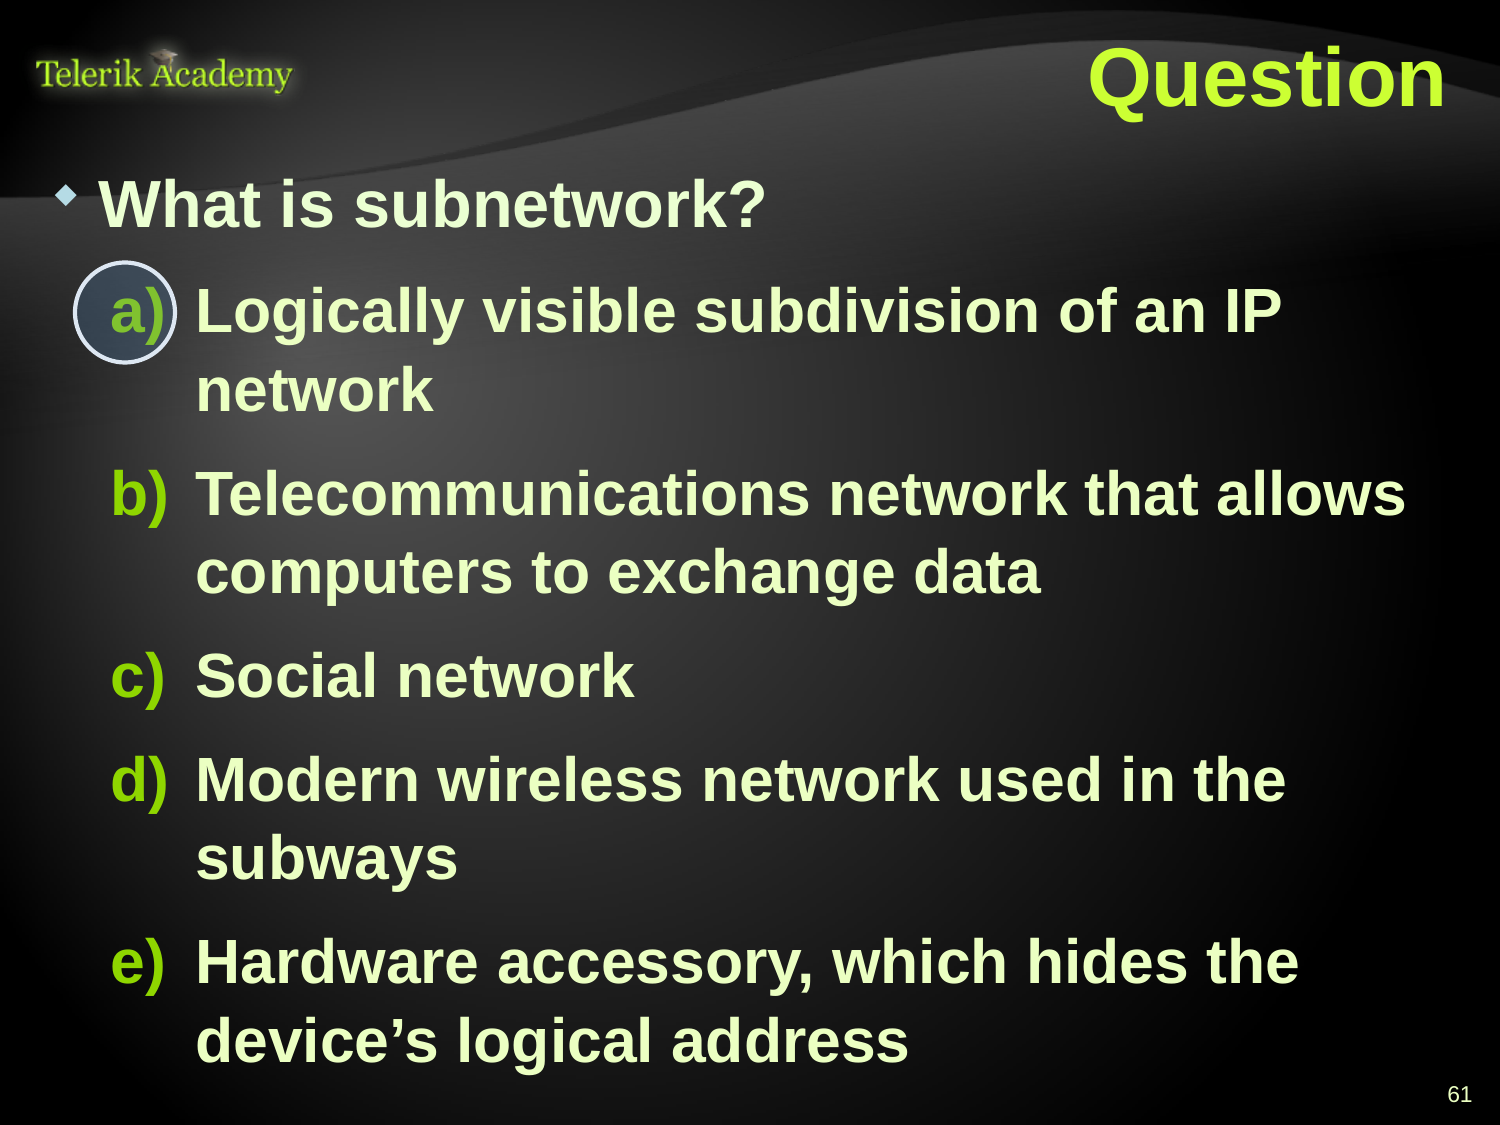

# Question
What is subnetwork?
Logically visible subdivision of an IP network
Telecommunications network that allows computers to exchange data
Social network
Modern wireless network used in the subways
Hardware accessory, which hides the device’s logical address

61